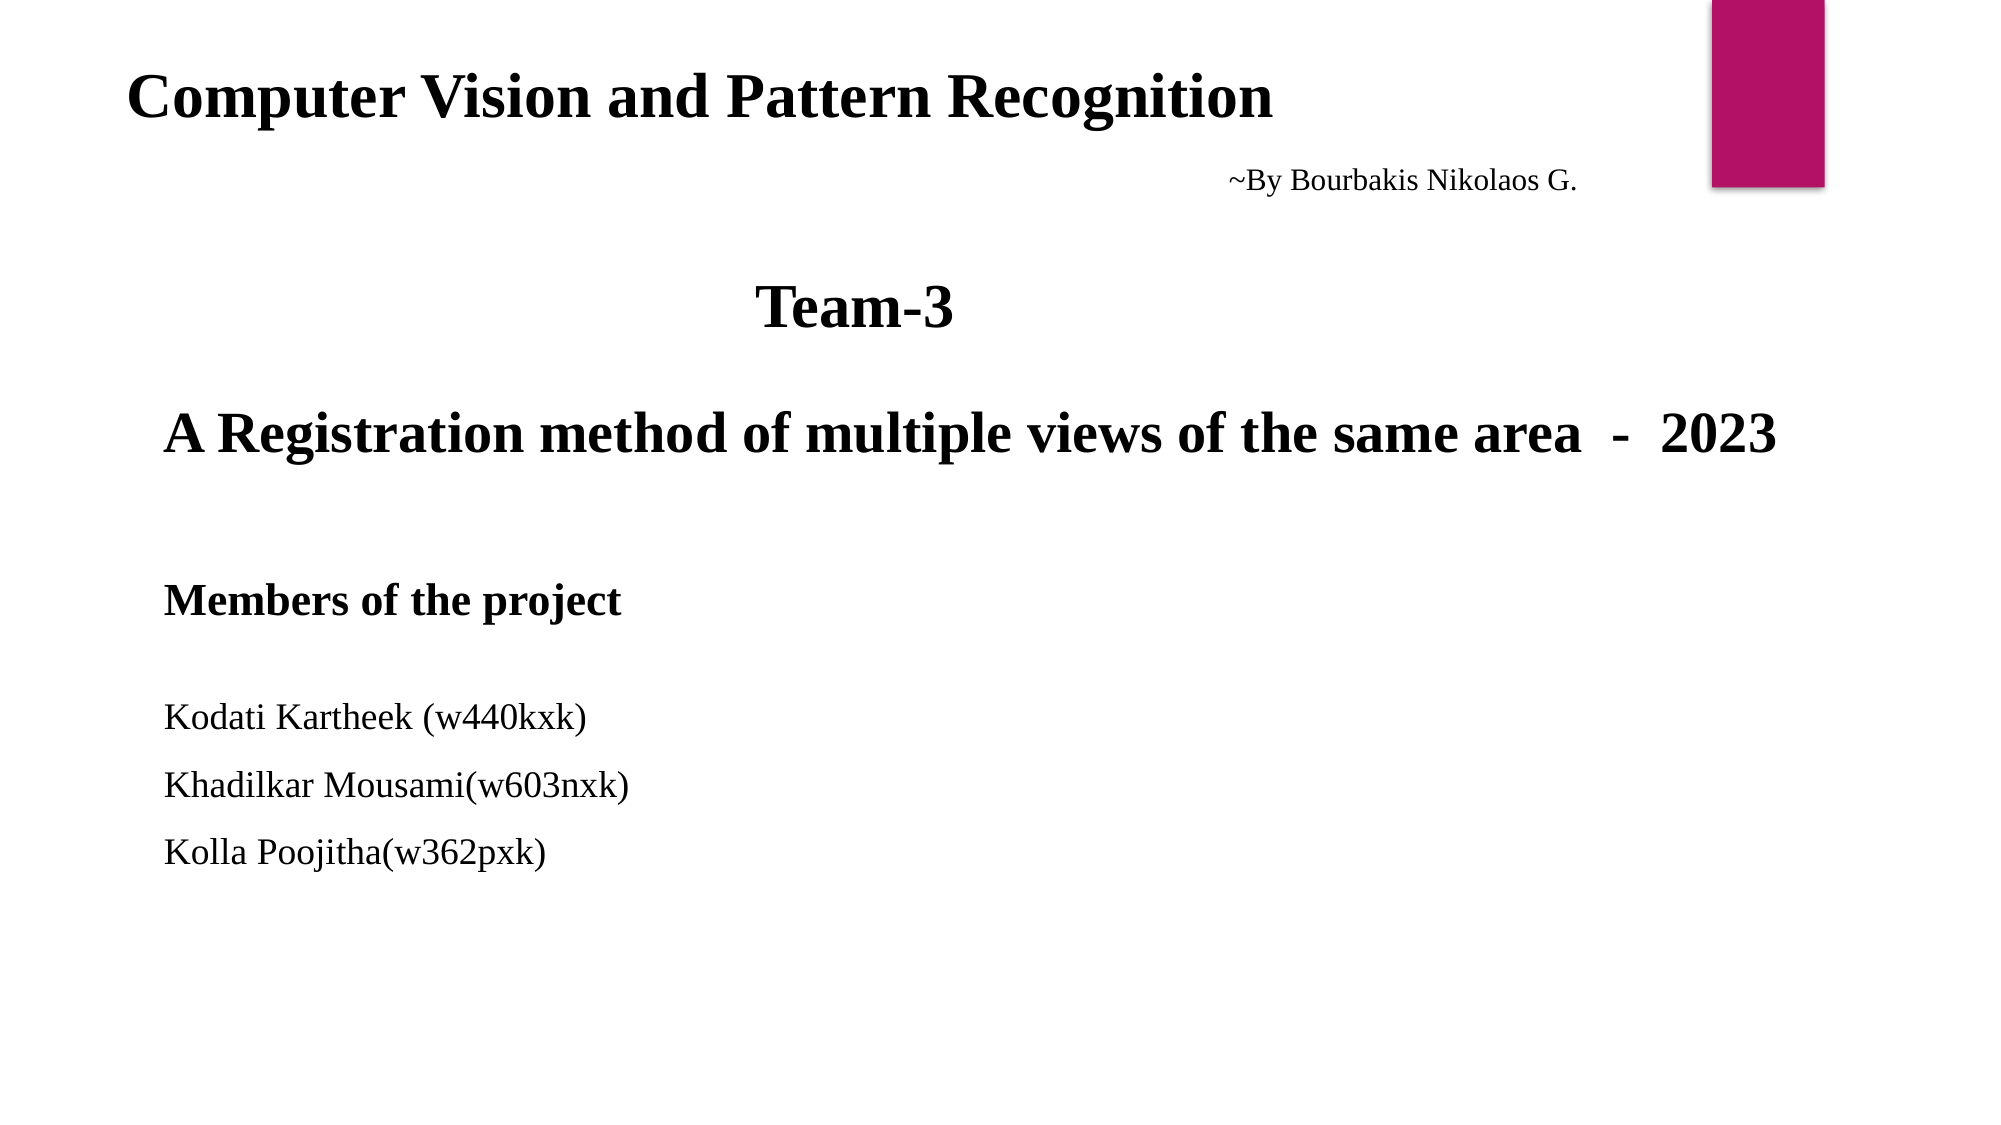

Computer Vision and Pattern Recognition
~By Bourbakis Nikolaos G.
Team-3
A Registration method of multiple views of the same area  -  2023

Members of the project

Kodati Kartheek (w440kxk)
Khadilkar Mousami(w603nxk)
Kolla Poojitha(w362pxk)